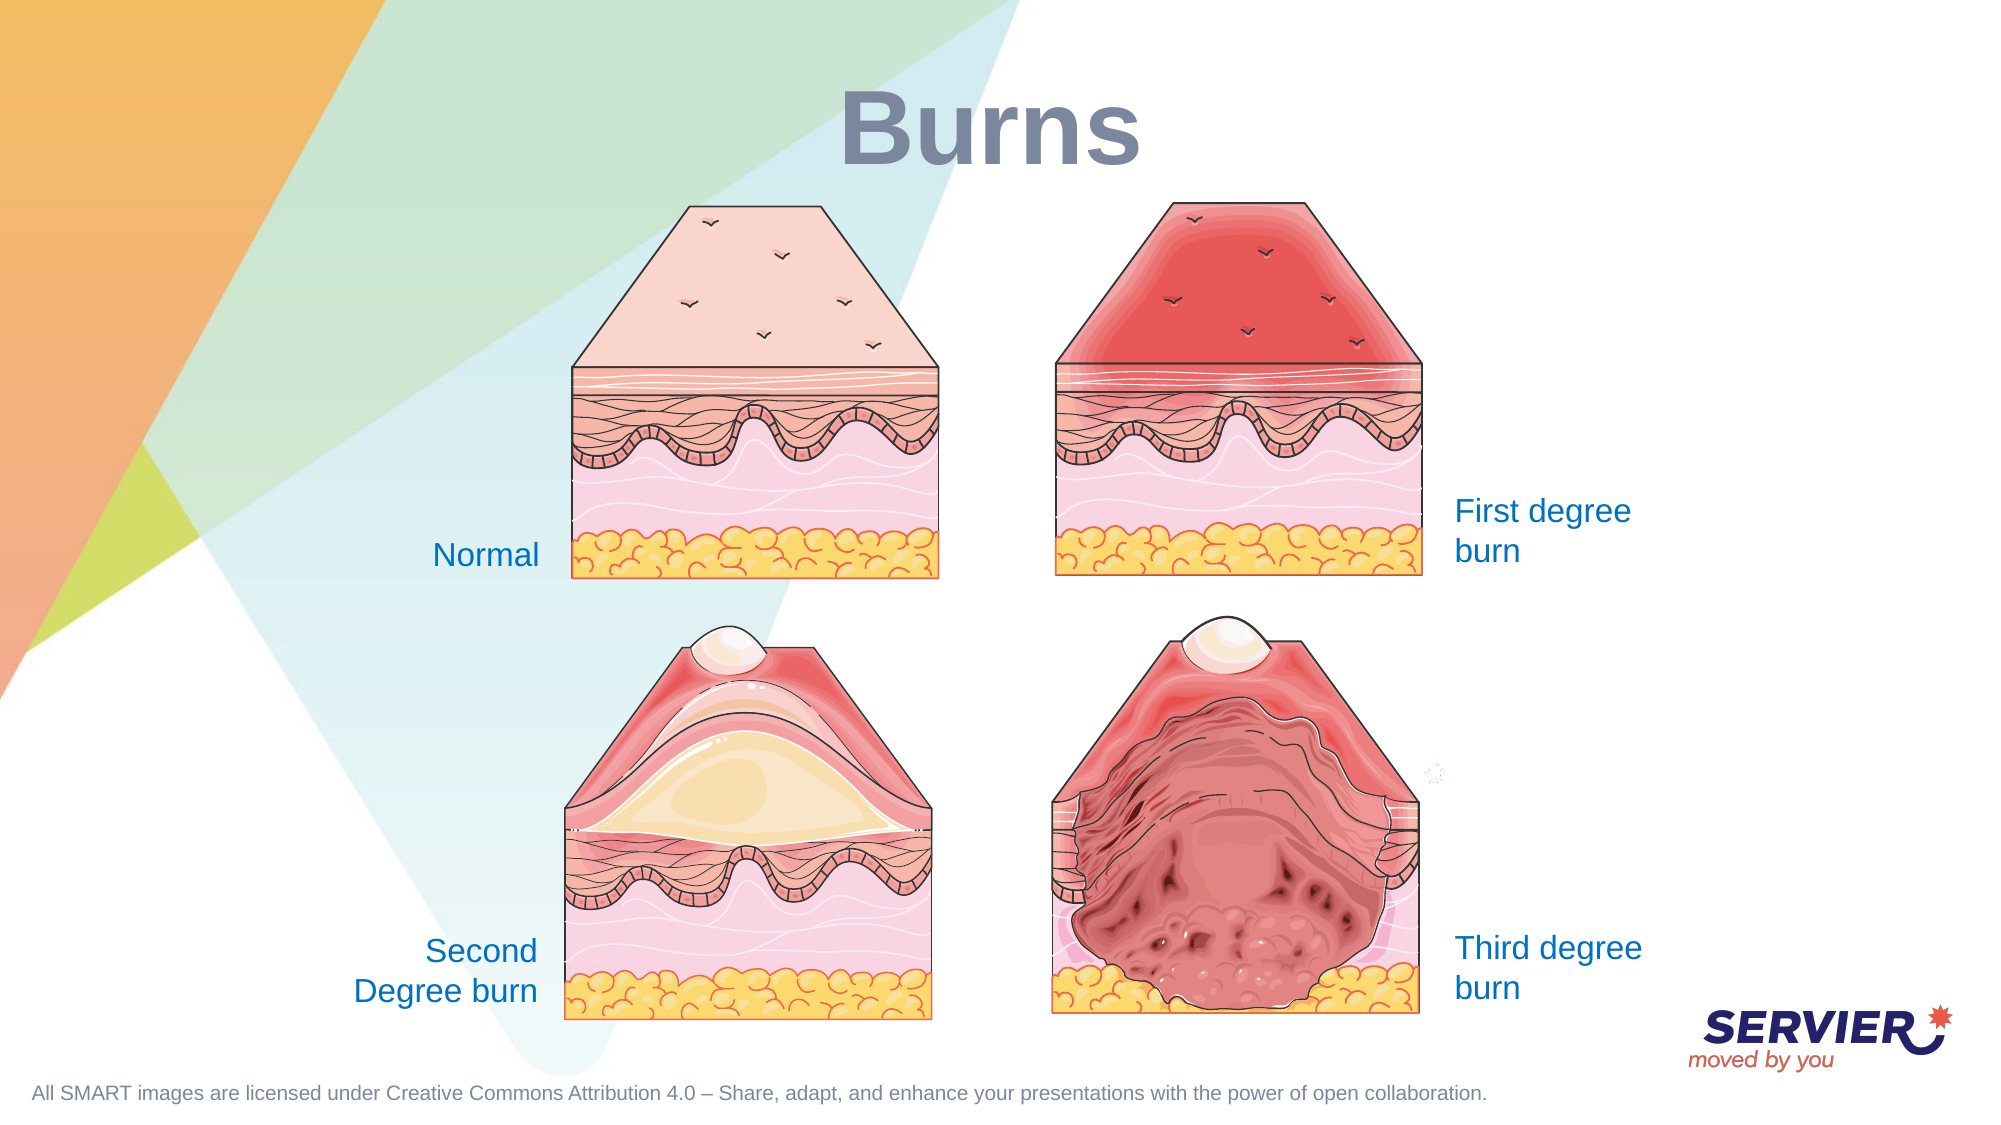

# Burns

First degree
burn
Normal

Third degree
burn
Second
Degree burn